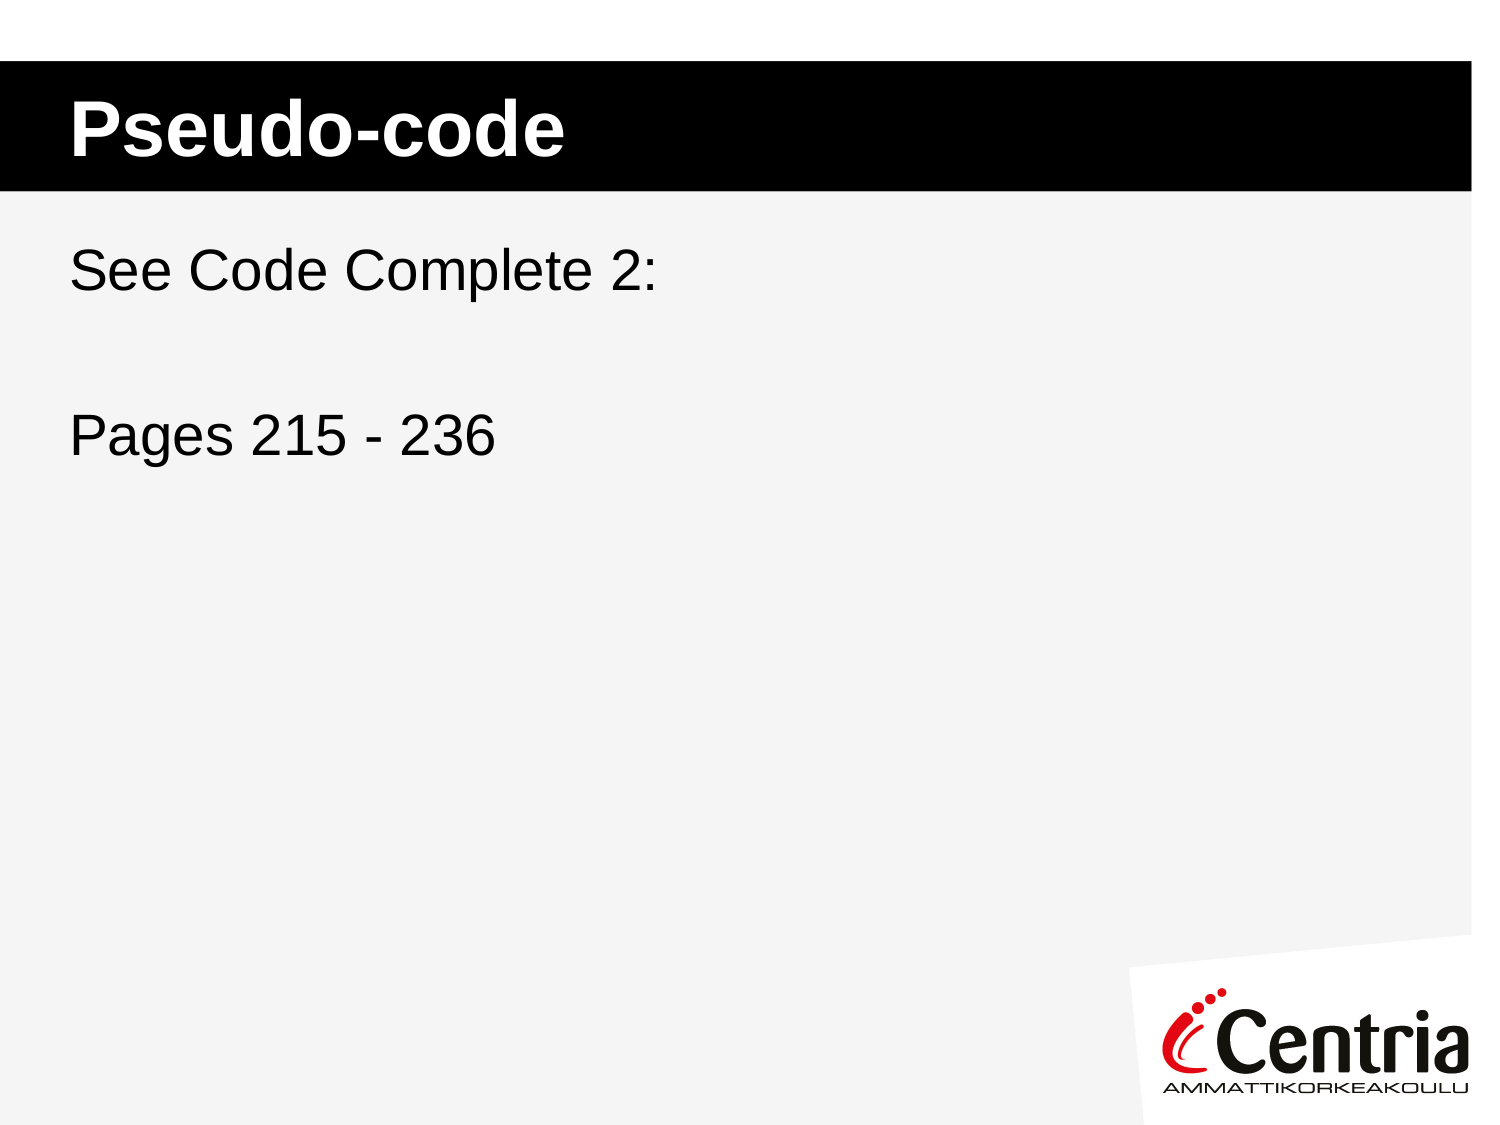

# Pseudo-code
See Code Complete 2:

Pages 215 - 236